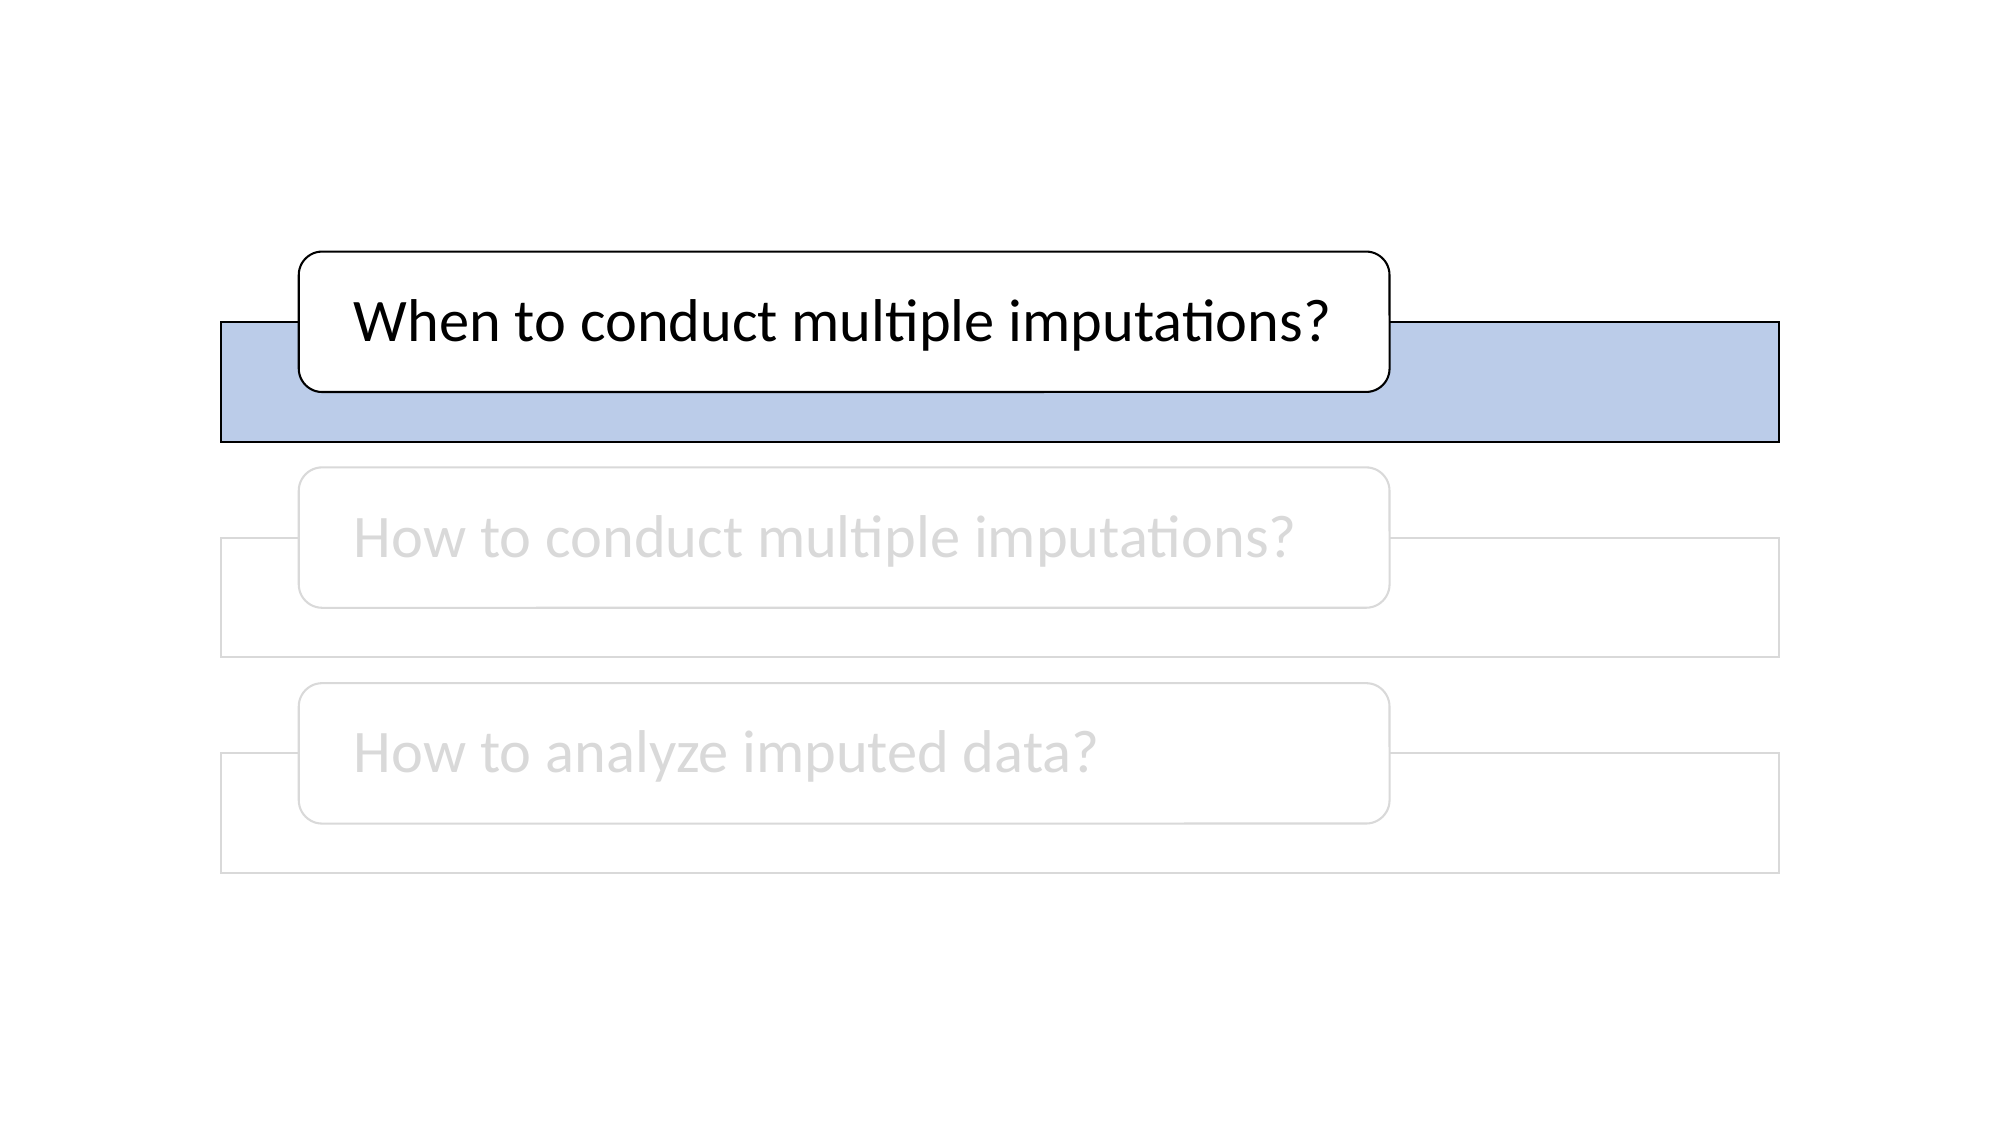

When to conduct multiple imputations?
How to conduct multiple imputations?
How to analyze imputed data?